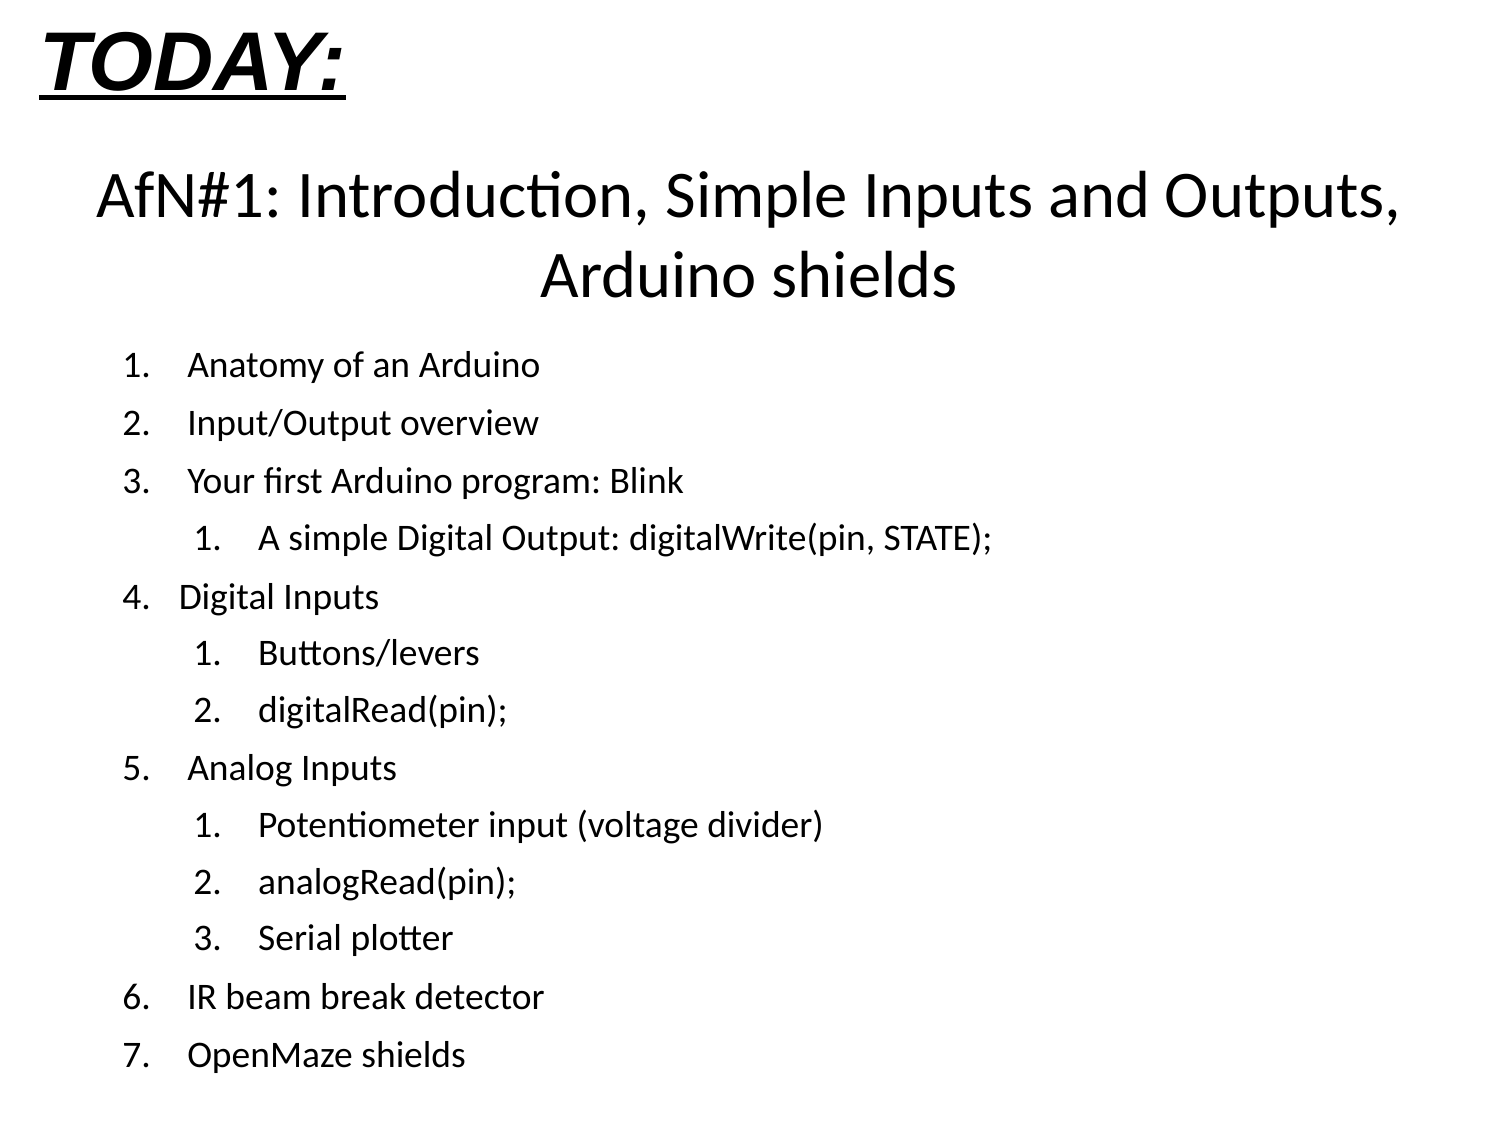

TODAY:
# AfN#1: Introduction, Simple Inputs and Outputs, Arduino shields
 Anatomy of an Arduino
 Input/Output overview
 Your first Arduino program: Blink
 A simple Digital Output: digitalWrite(pin, STATE);
Digital Inputs
 Buttons/levers
 digitalRead(pin);
 Analog Inputs
 Potentiometer input (voltage divider)
 analogRead(pin);
 Serial plotter
 IR beam break detector
 OpenMaze shields